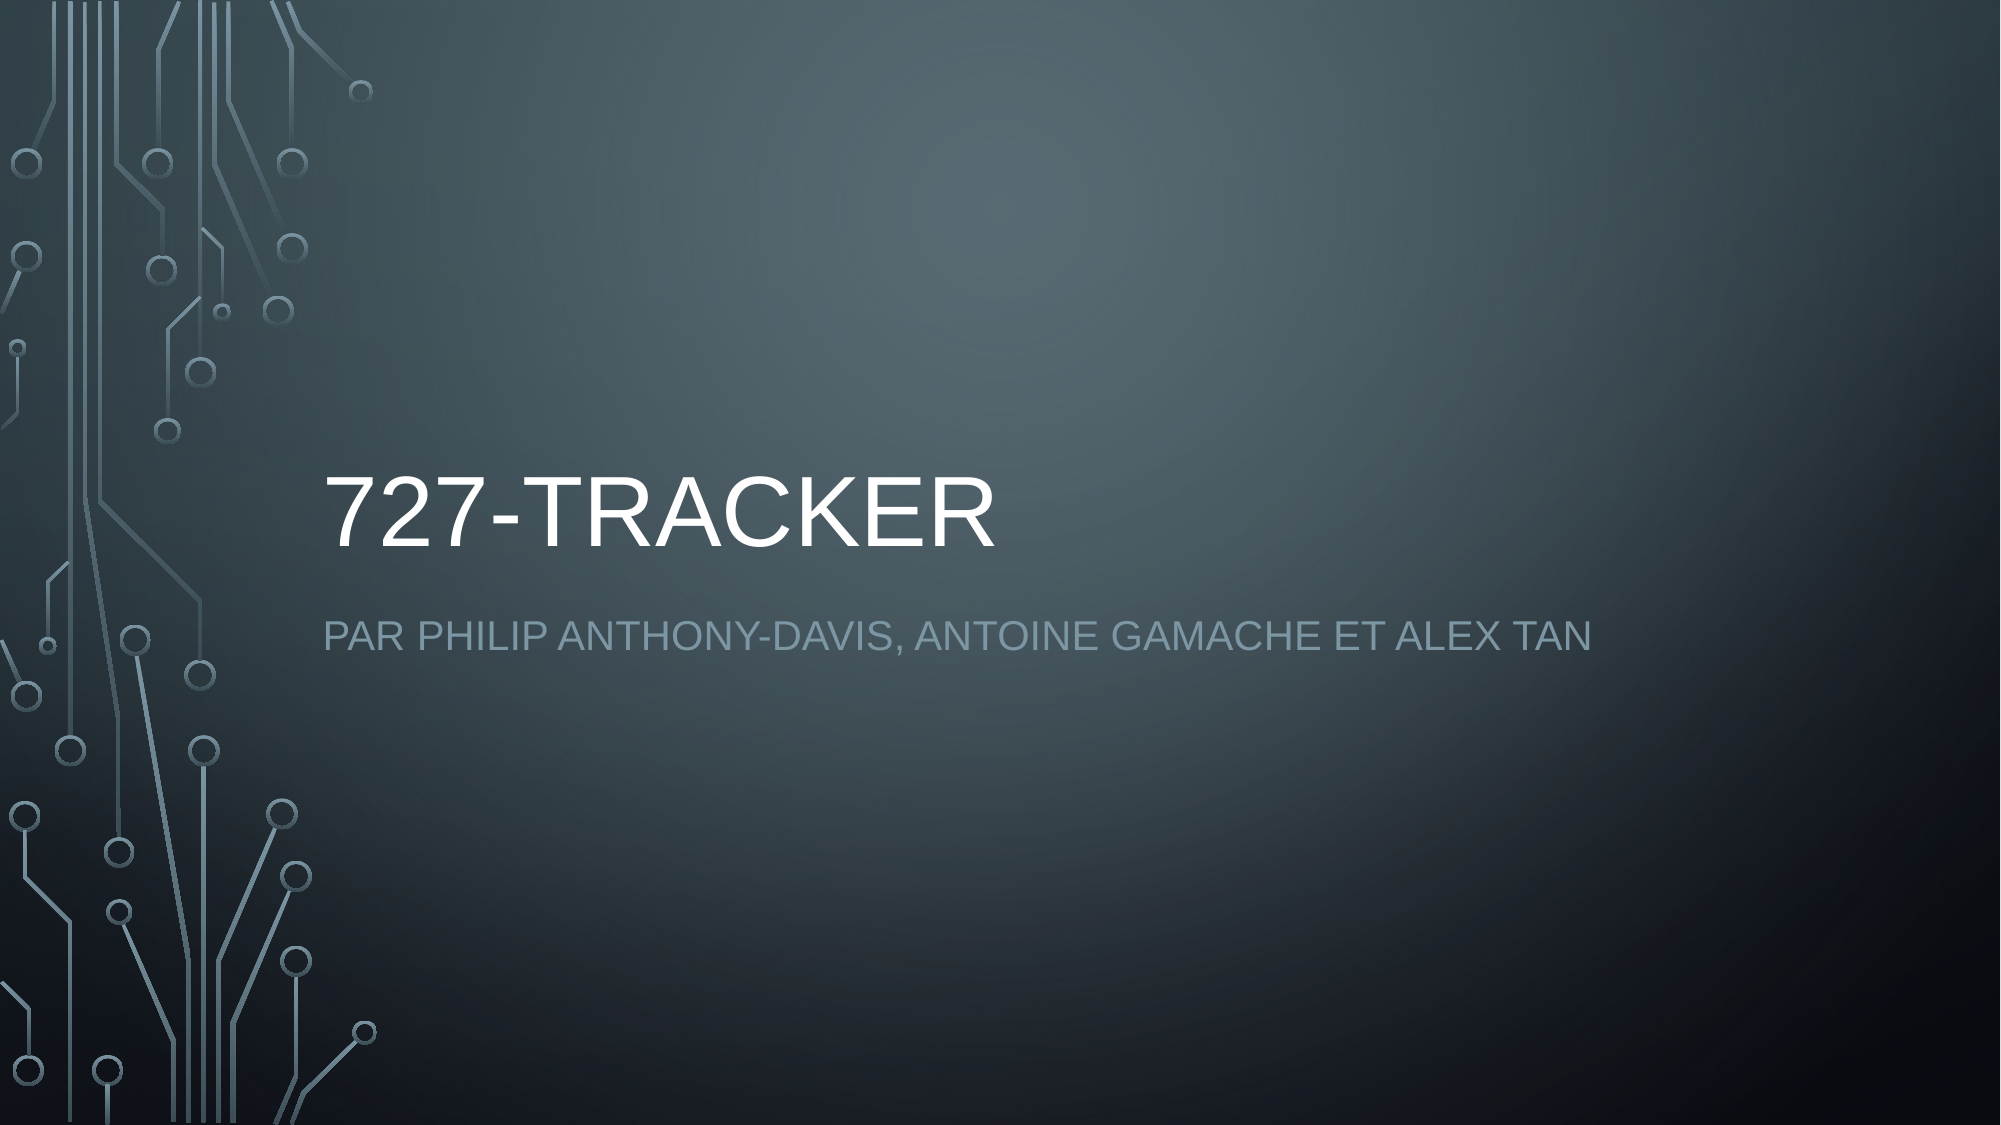

# 727-Tracker
Par Philip Anthony-Davis, Antoine Gamache et Alex Tan